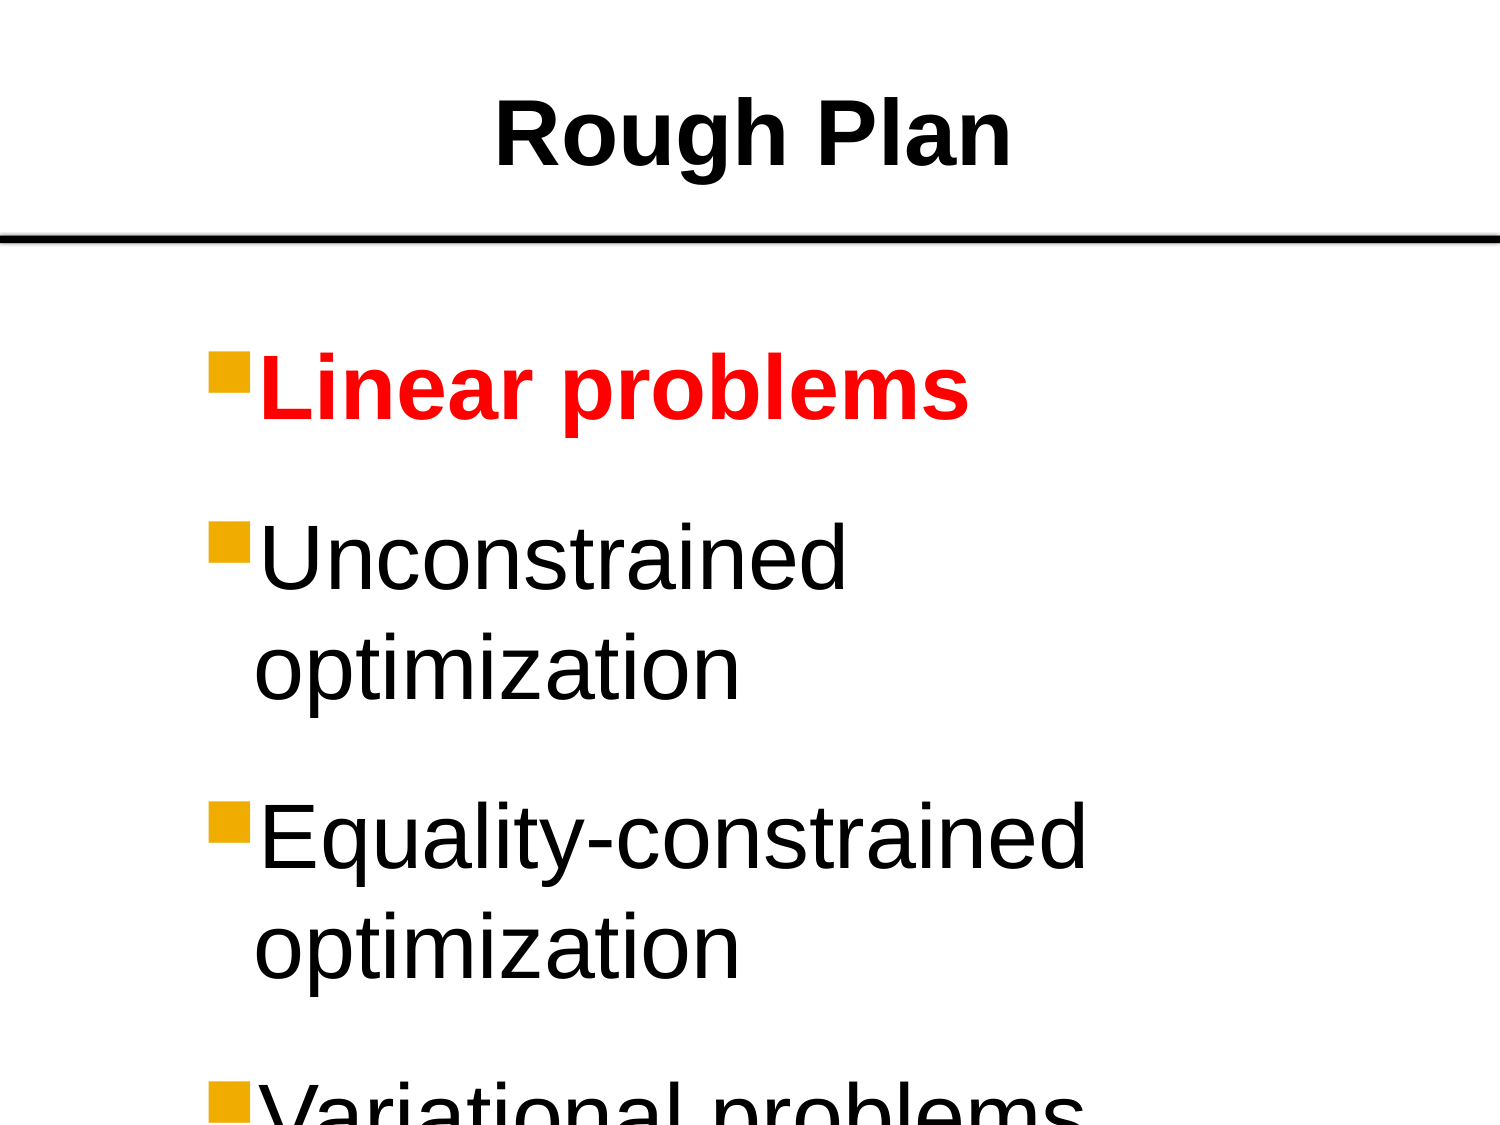

# Rough Plan
Linear problems
Unconstrained optimization
Equality-constrained optimization
Variational problems